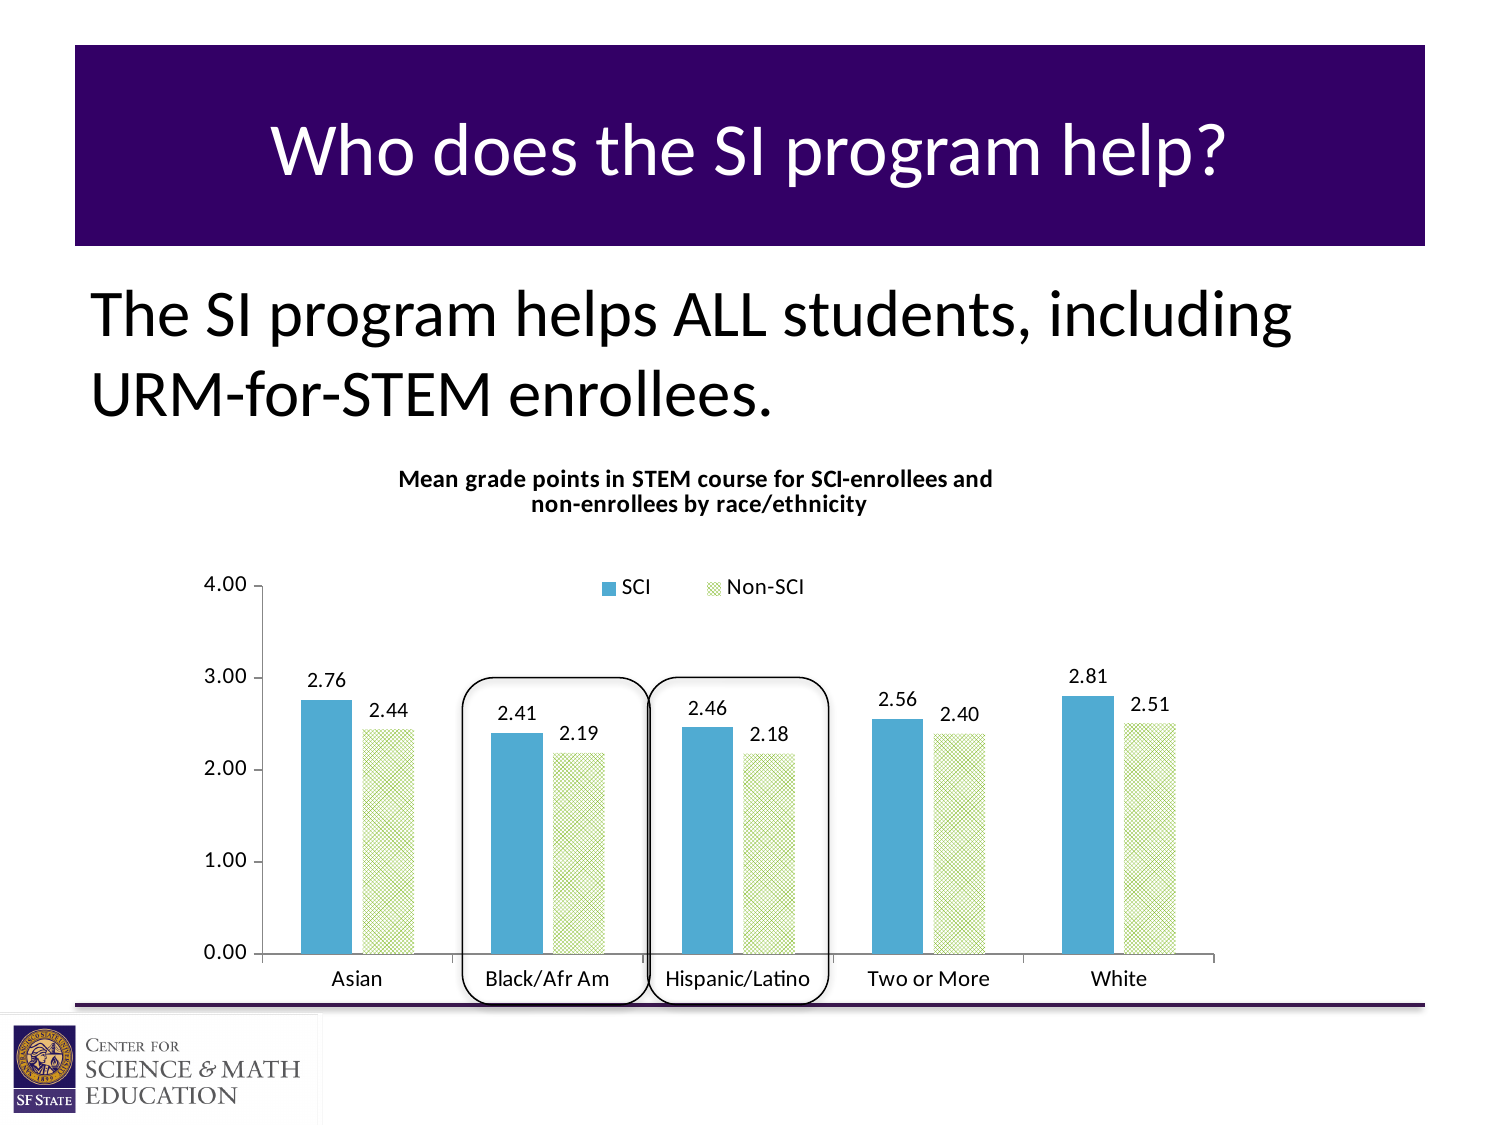

# Who does the SI program help?
The SI program helps ALL students, including URM-for-STEM enrollees.

### Chart: Mean grade points in STEM course for SCI-enrollees and
non-enrollees by race/ethnicity

| Category | SCI | Non-SCI |
|---|---|---|
| Asian | 2.7635 | 2.4446 |
| Black/Afr Am | 2.405699999999999 | 2.1876 |
| Hispanic/Latino | 2.4642 | 2.1787 |
| Two or More | 2.5578 | 2.3957 |
| White | 2.8098 | 2.5096 |